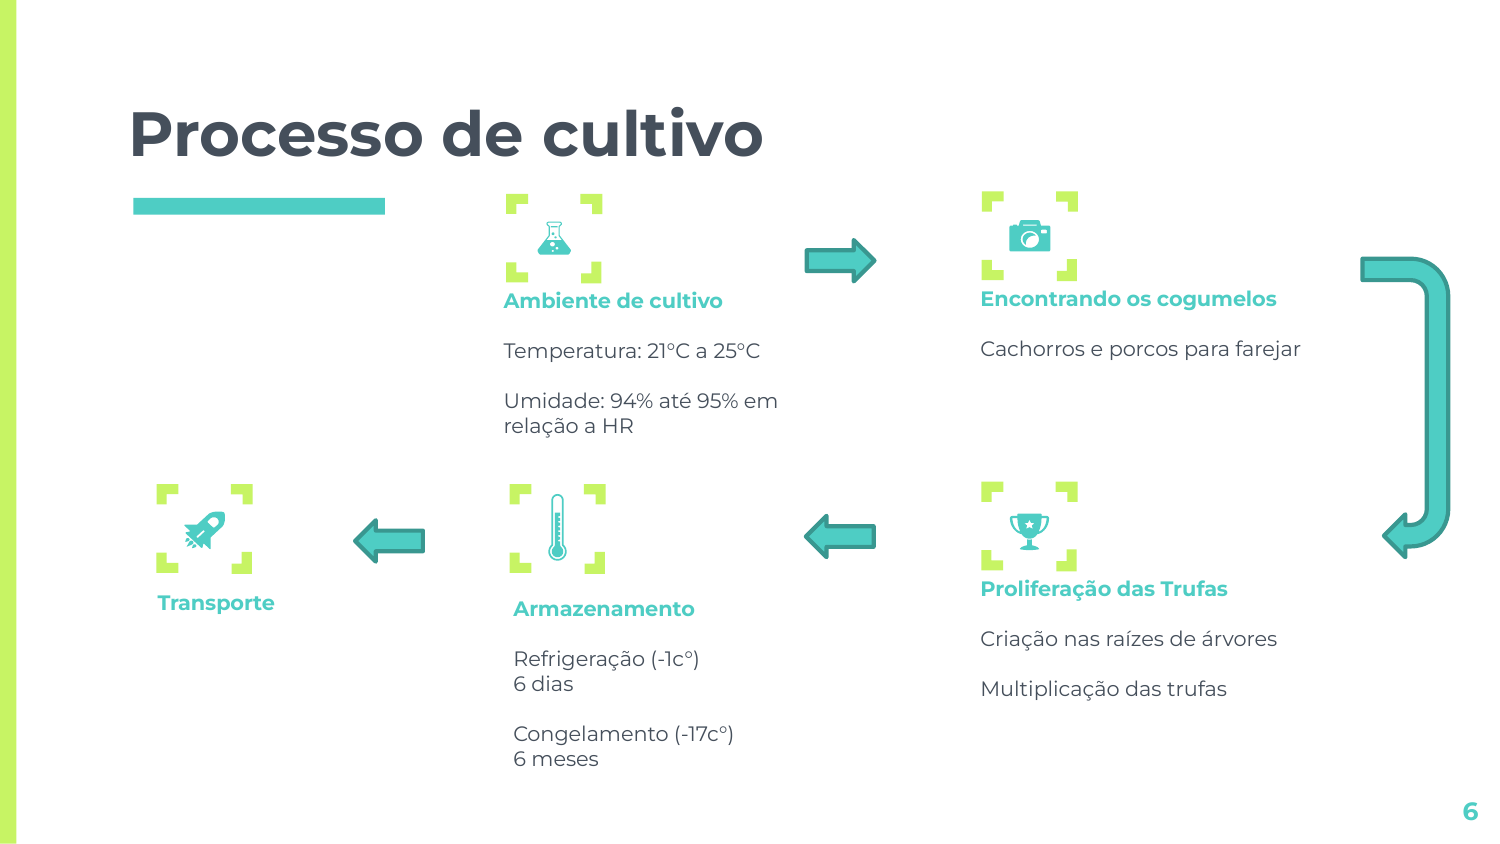

# Processo de cultivo

Encontrando os cogumelos

Cachorros e porcos para farejar
Ambiente de cultivo

Temperatura: 21°C a 25°C

Umidade: 94% até 95% em
relação a HR

Proliferação das Trufas

Criação nas raízes de árvores

Multiplicação das trufas
Transporte

Armazenamento

Refrigeração (-1c°)
6 dias

Congelamento (-17c°)
6 meses

6